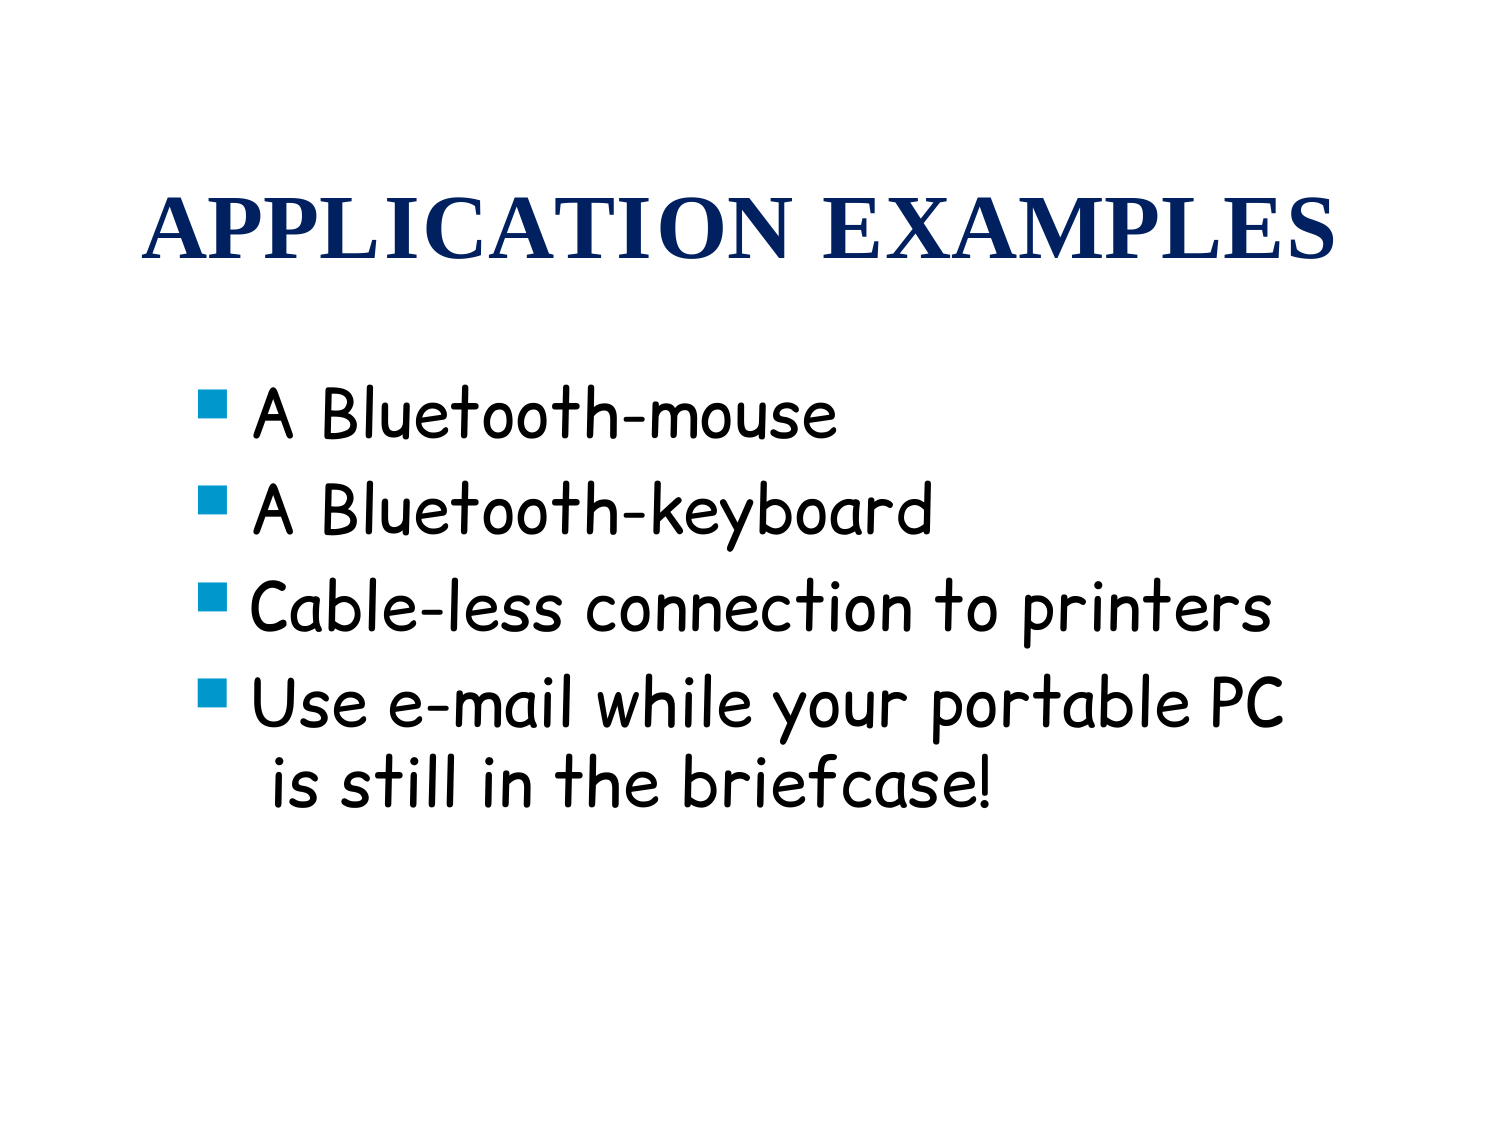

# APPLICATION EXAMPLES
A Bluetooth-mouse
A Bluetooth-keyboard
Cable-less connection to printers
Use e-mail while your portable PC  is still in the briefcase!